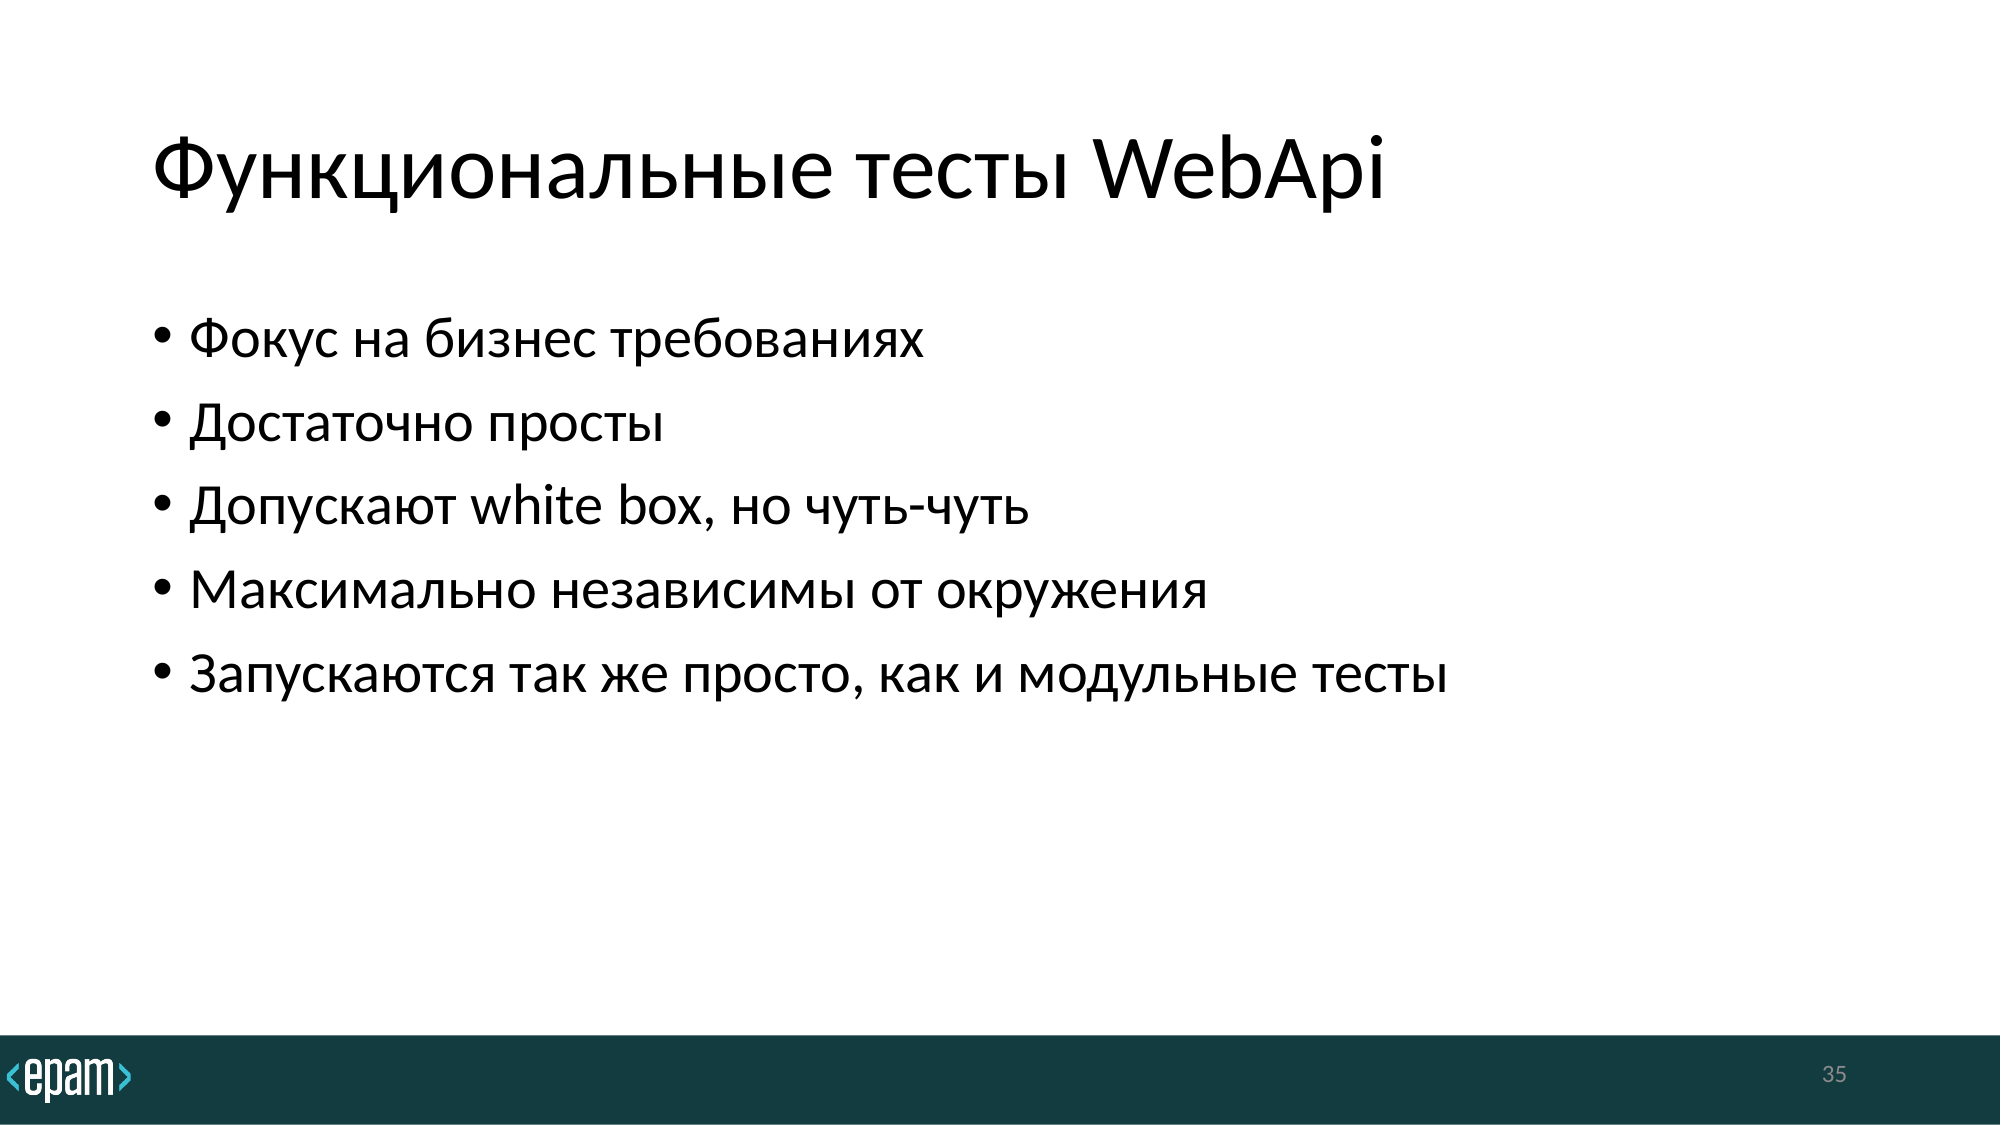

# Функциональные тесты WebApi
Фокус на бизнес требованиях
Достаточно просты
Допускают white box, но чуть-чуть
Максимально независимы от окружения
Запускаются так же просто, как и модульные тесты

35